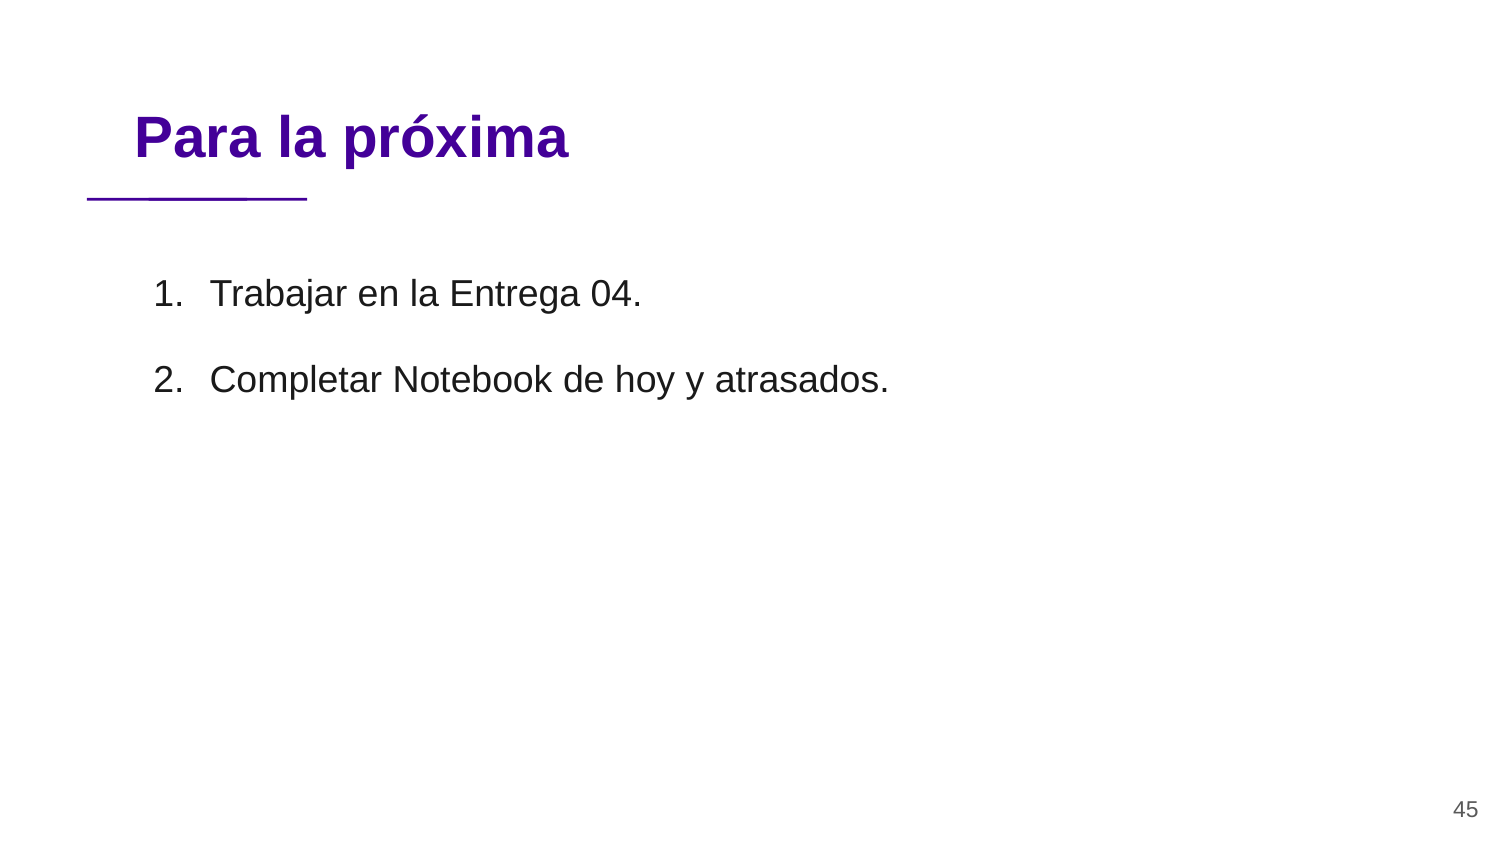

# Para la próxima
Trabajar en la Entrega 04.
Completar Notebook de hoy y atrasados.
45